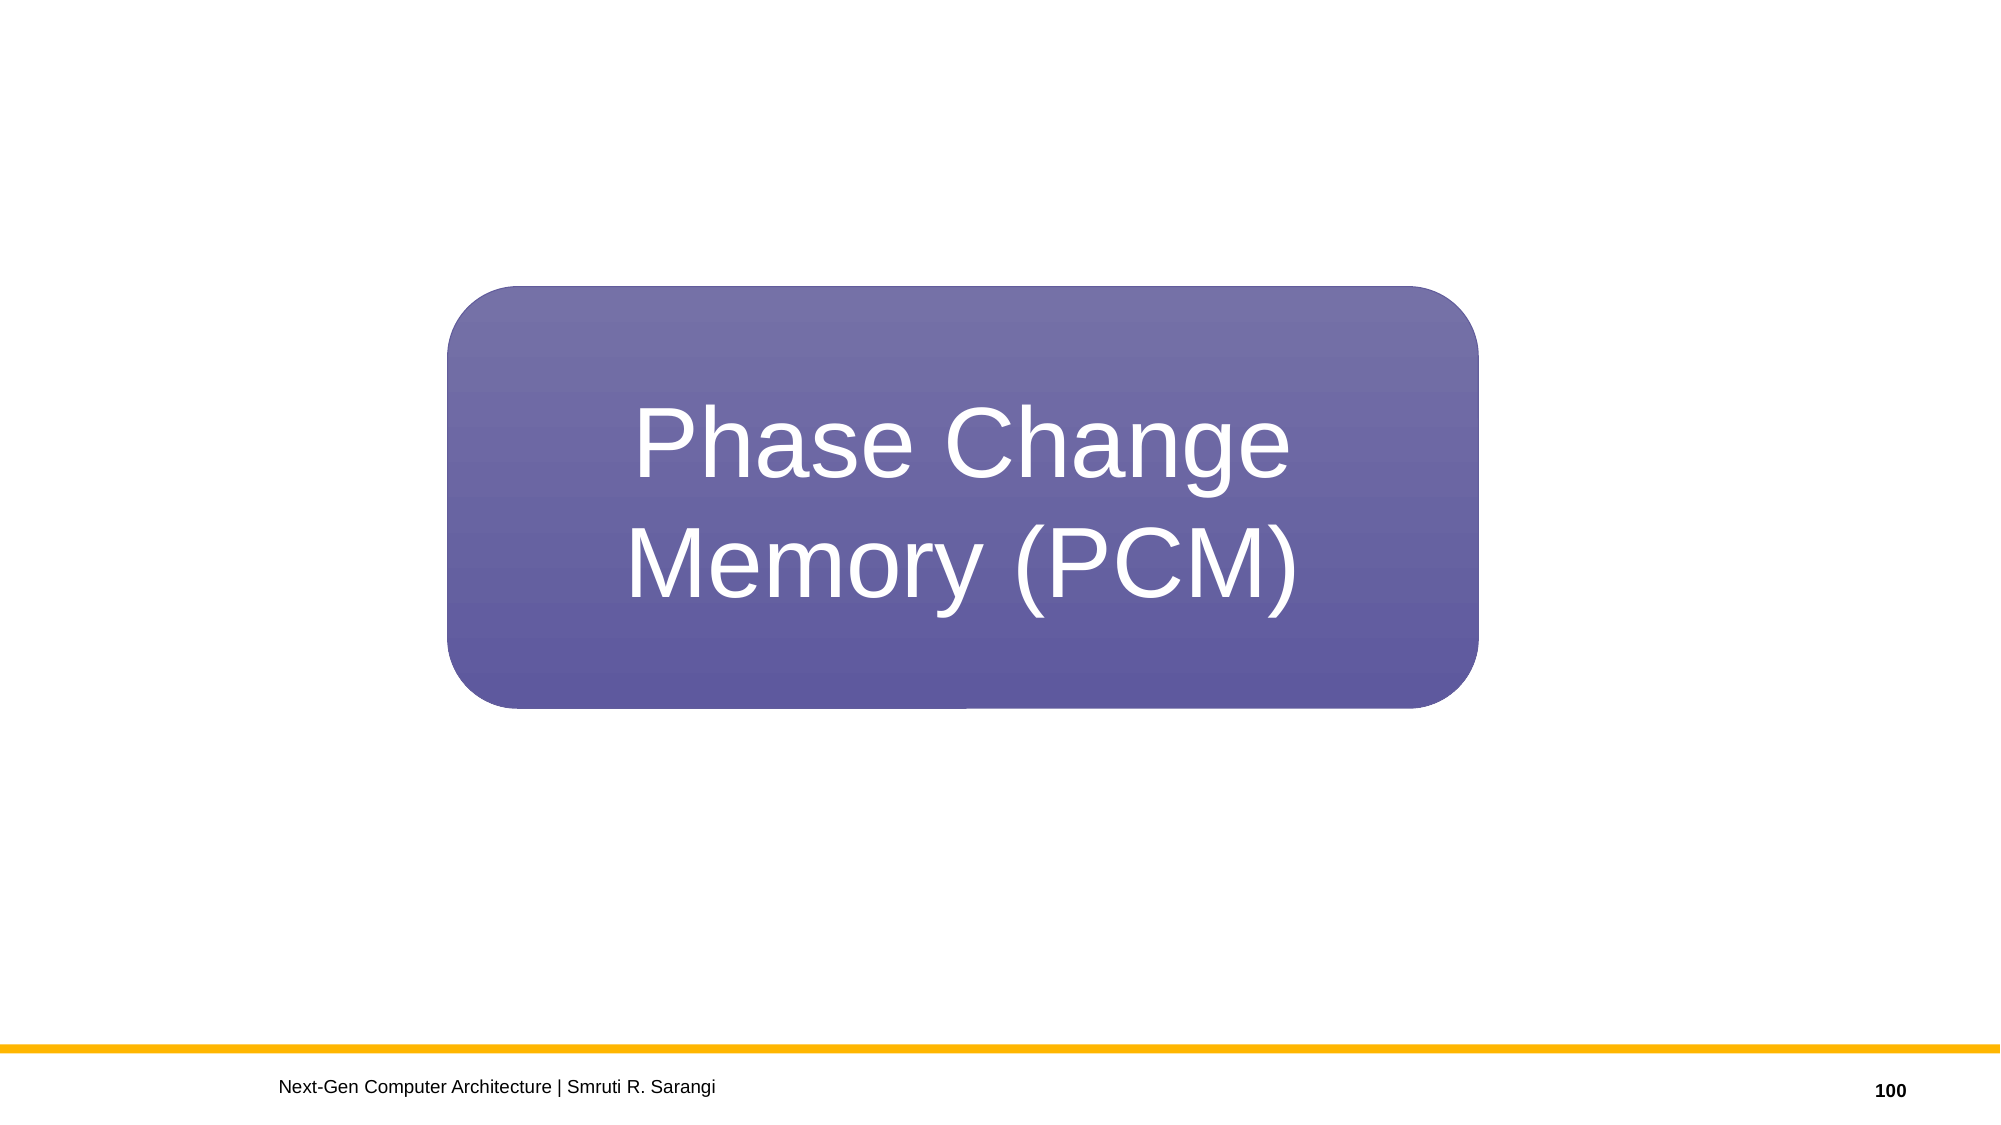

Phase Change Memory (PCM)
Next-Gen Computer Architecture | Smruti R. Sarangi
100